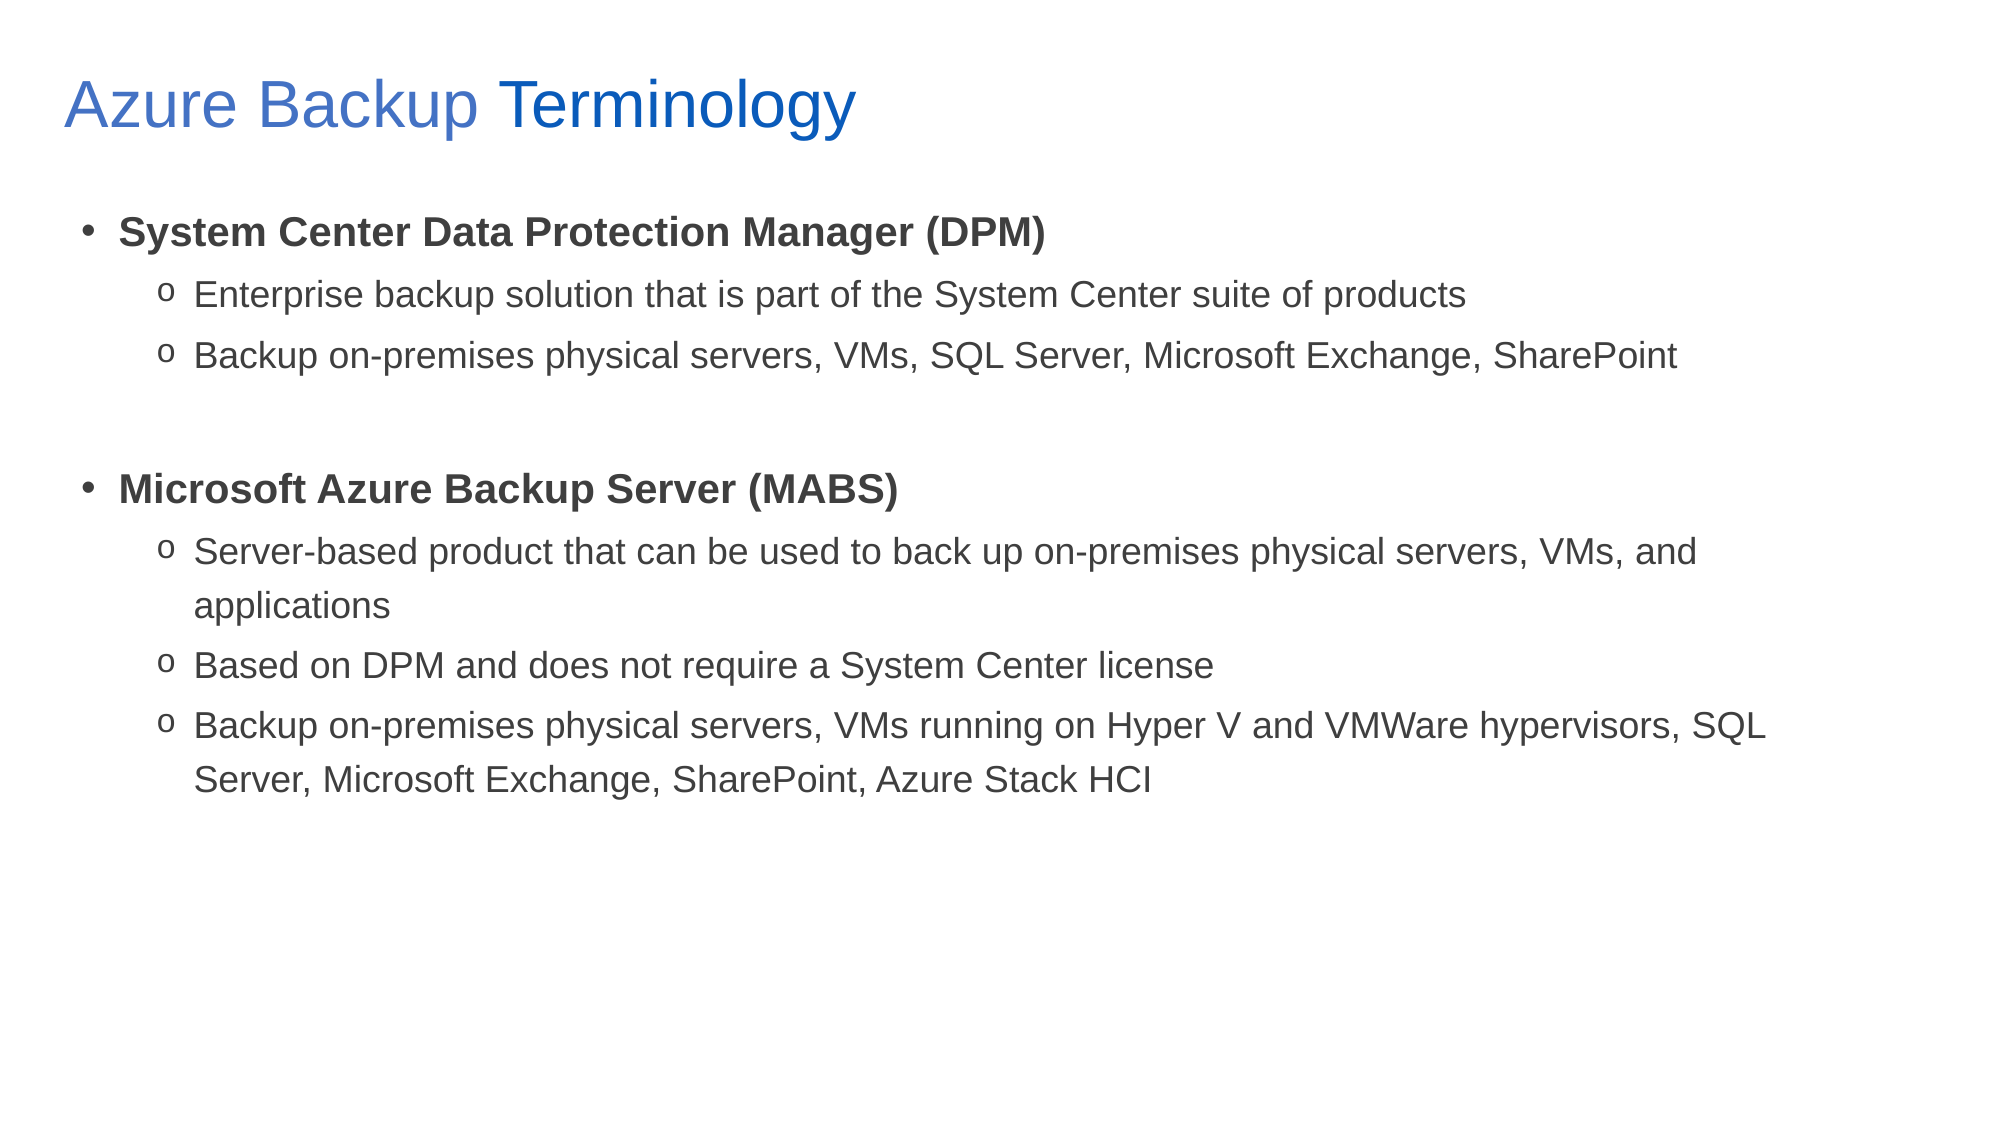

# Azure Backup Terminology
System Center Data Protection Manager (DPM)
Enterprise backup solution that is part of the System Center suite of products
Backup on-premises physical servers, VMs, SQL Server, Microsoft Exchange, SharePoint

Microsoft Azure Backup Server (MABS)
Server-based product that can be used to back up on-premises physical servers, VMs, and applications
Based on DPM and does not require a System Center license
Backup on-premises physical servers, VMs running on Hyper V and VMWare hypervisors, SQL Server, Microsoft Exchange, SharePoint, Azure Stack HCI